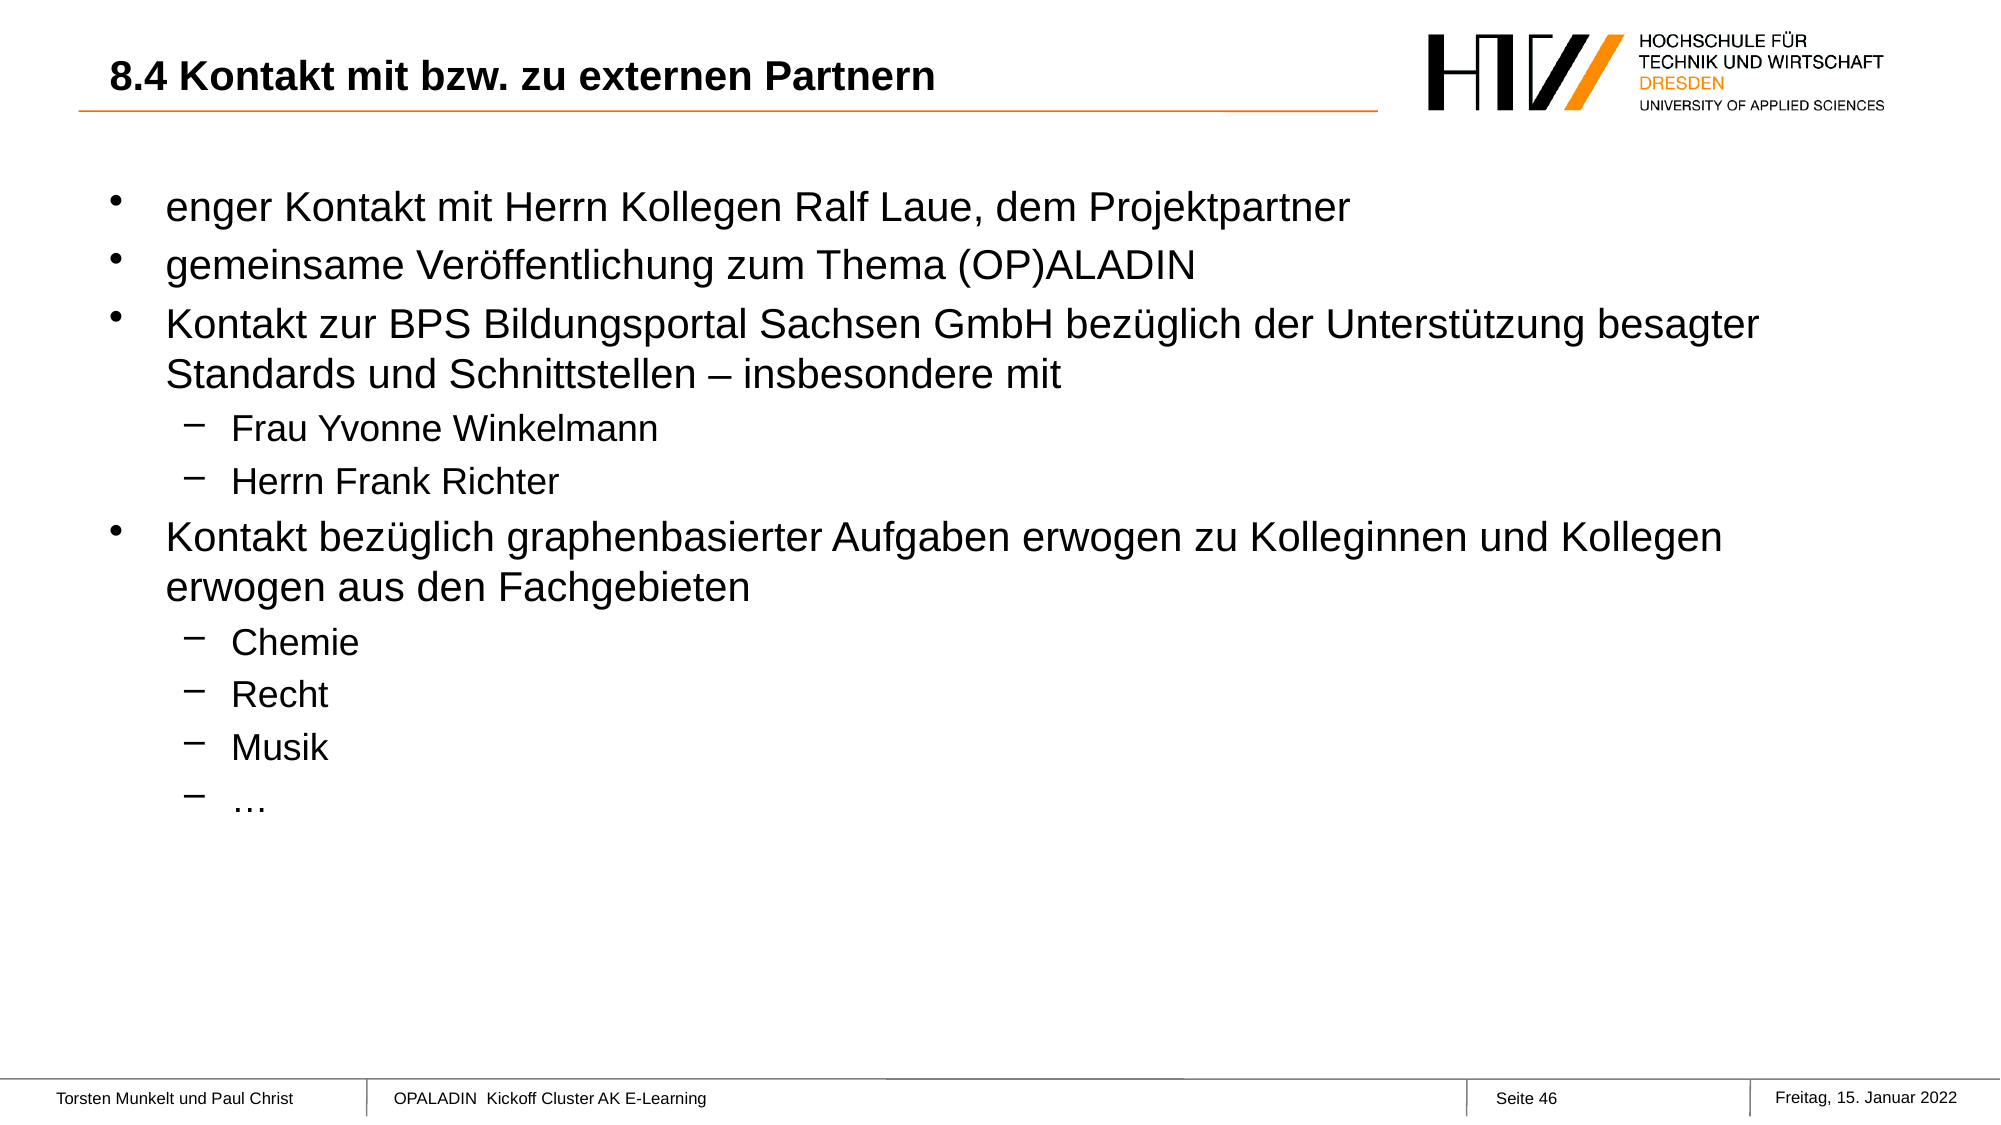

# 8.4 Kontakt mit bzw. zu externen Partnern
enger Kontakt mit Herrn Kollegen Ralf Laue, dem Projektpartner
gemeinsame Veröffentlichung zum Thema (OP)ALADIN
Kontakt zur BPS Bildungsportal Sachsen GmbH bezüglich der Unterstützung besagter Standards und Schnittstellen – insbesondere mit
Frau Yvonne Winkelmann
Herrn Frank Richter
Kontakt bezüglich graphenbasierter Aufgaben erwogen zu Kolleginnen und Kollegen erwogen aus den Fachgebieten
Chemie
Recht
Musik
…